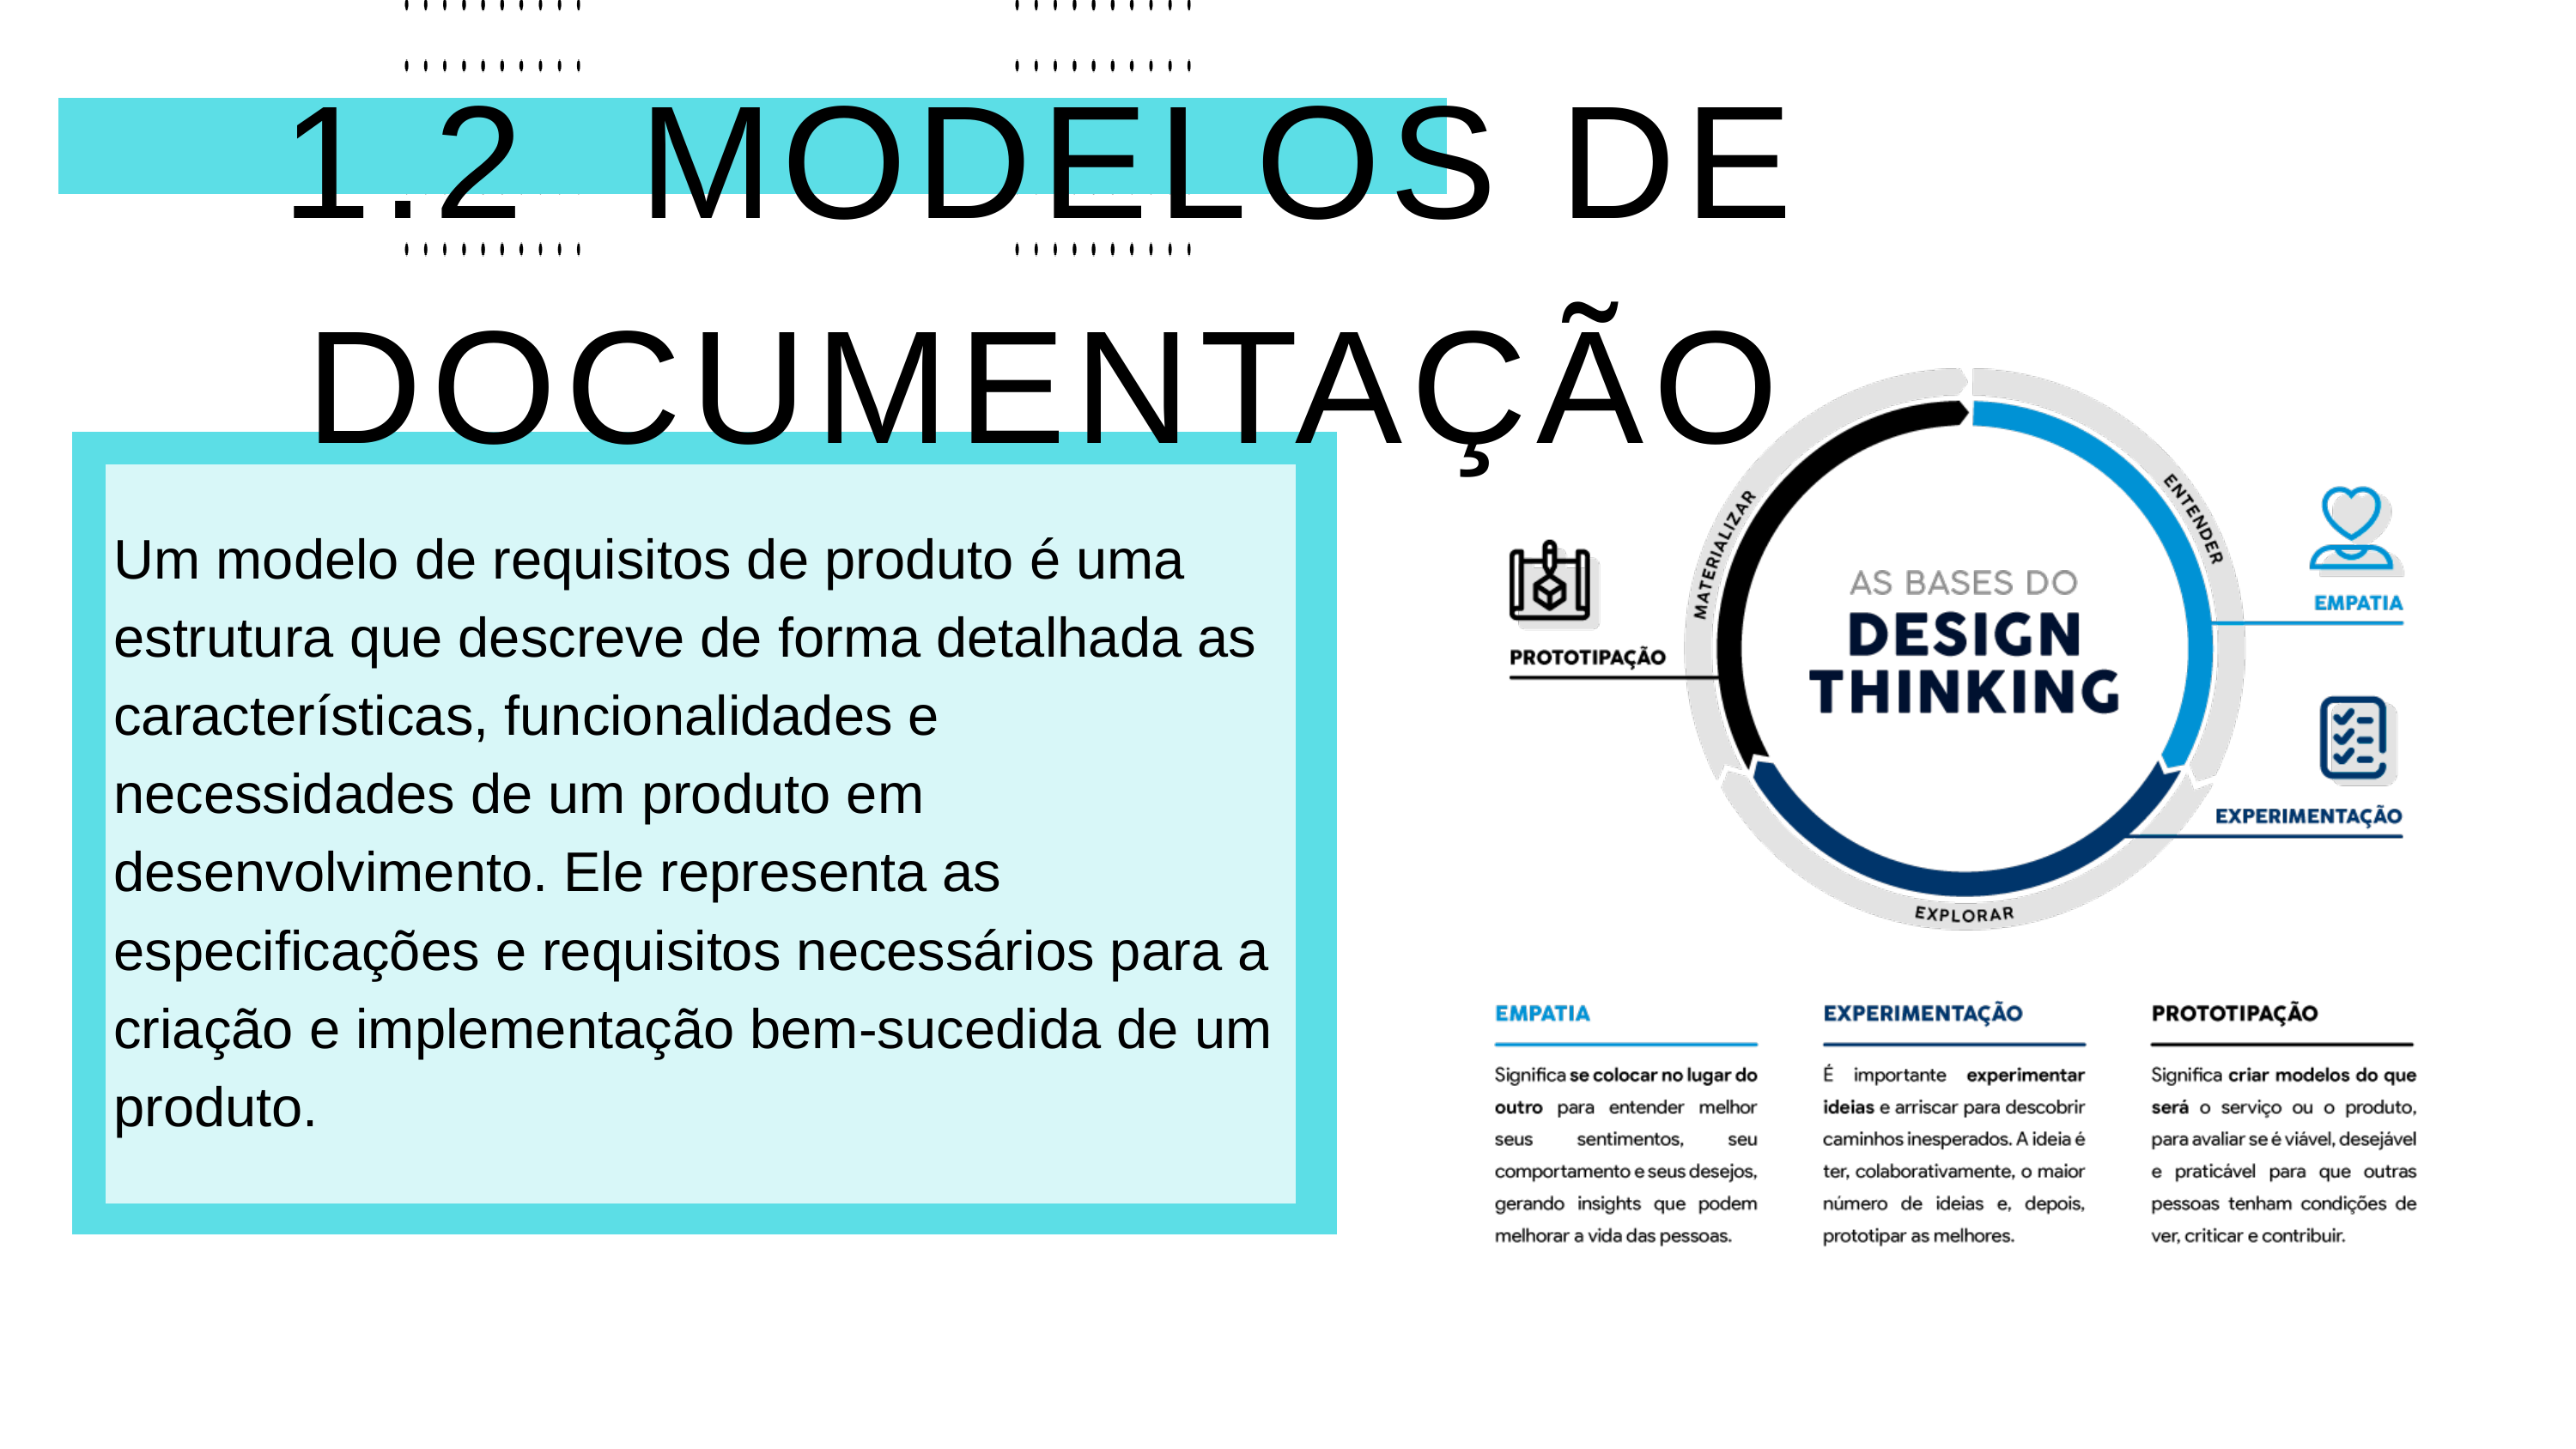

1.2  MODELOS DE DOCUMENTAÇÃO

Um modelo de requisitos de produto é uma estrutura que descreve de forma detalhada as características, funcionalidades e necessidades de um produto em desenvolvimento. Ele representa as especificações e requisitos necessários para a criação e implementação bem-sucedida de um produto.